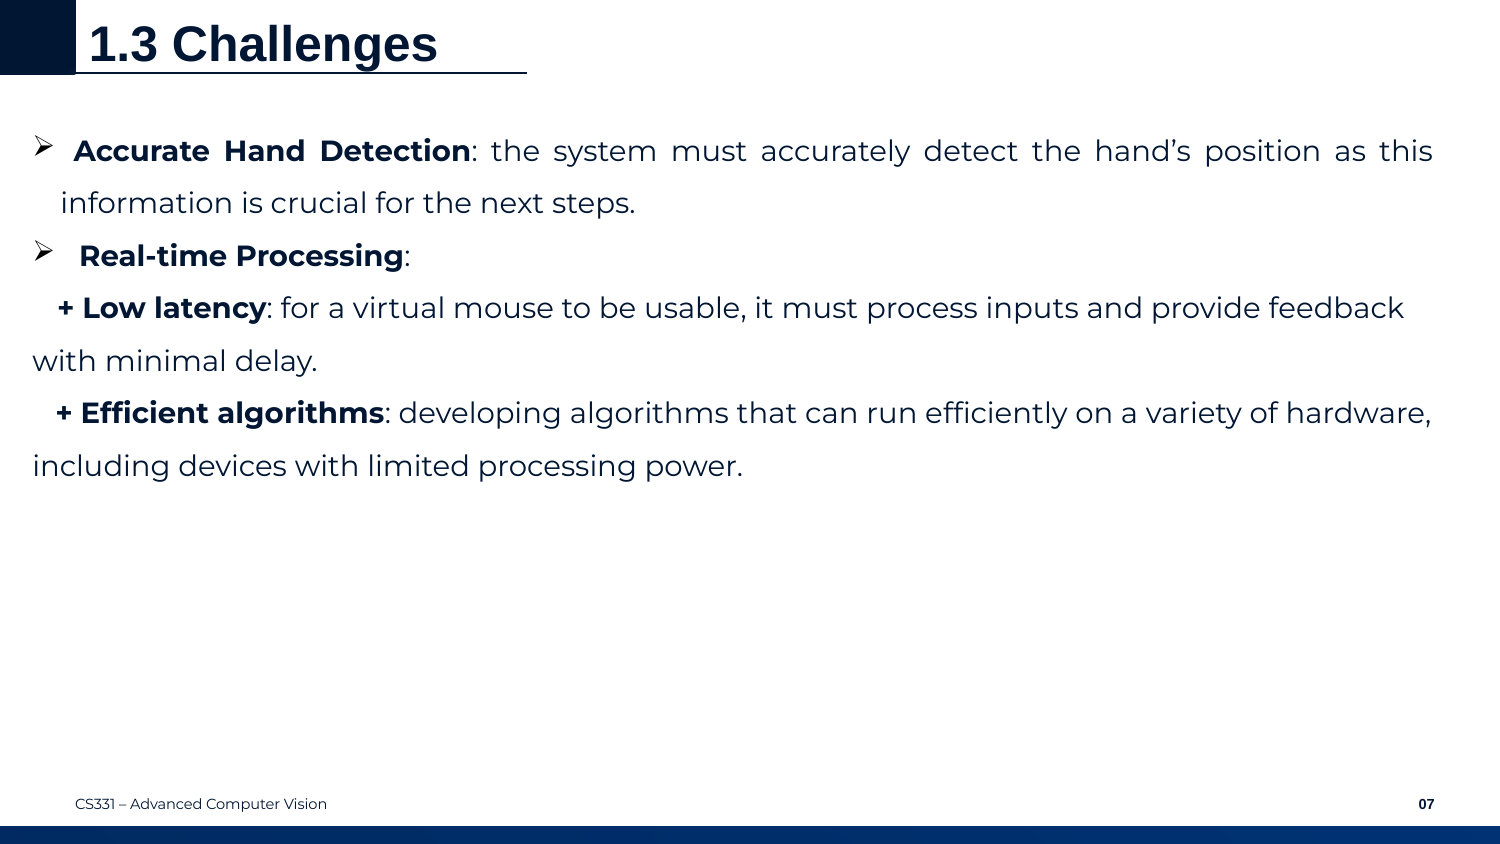

1.3 Challenges
 Accurate Hand Detection: the system must accurately detect the hand’s position as this   information is crucial for the next steps.
Real-time Processing:
   + Low latency: for a virtual mouse to be usable, it must process inputs and provide feedback
with minimal delay.
   + Efficient algorithms: developing algorithms that can run efficiently on a variety of hardware,
including devices with limited processing power.

CS331 – Advanced Computer Vision
07